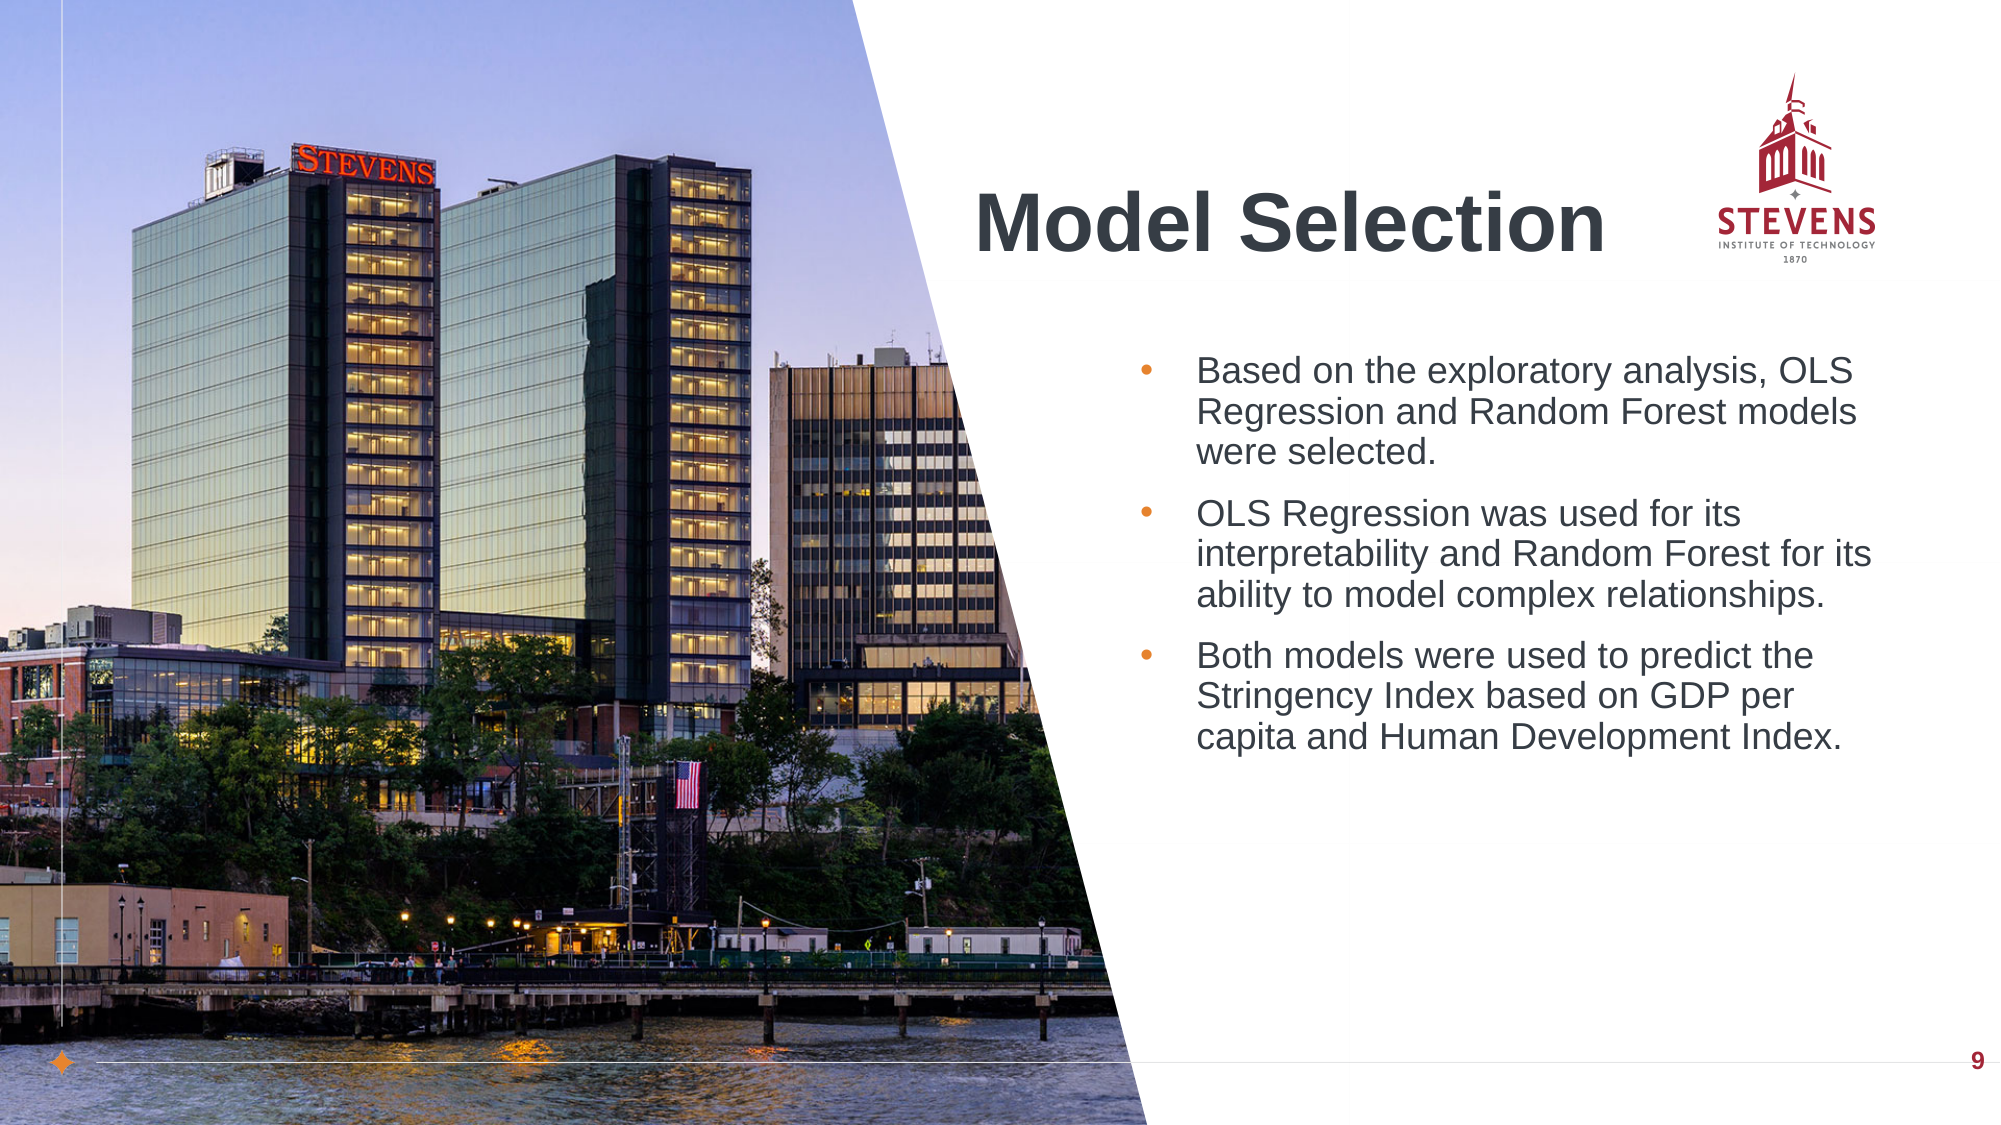

# Model Selection
Based on the exploratory analysis, OLS Regression and Random Forest models were selected.
OLS Regression was used for its interpretability and Random Forest for its ability to model complex relationships.
Both models were used to predict the Stringency Index based on GDP per capita and Human Development Index.
9